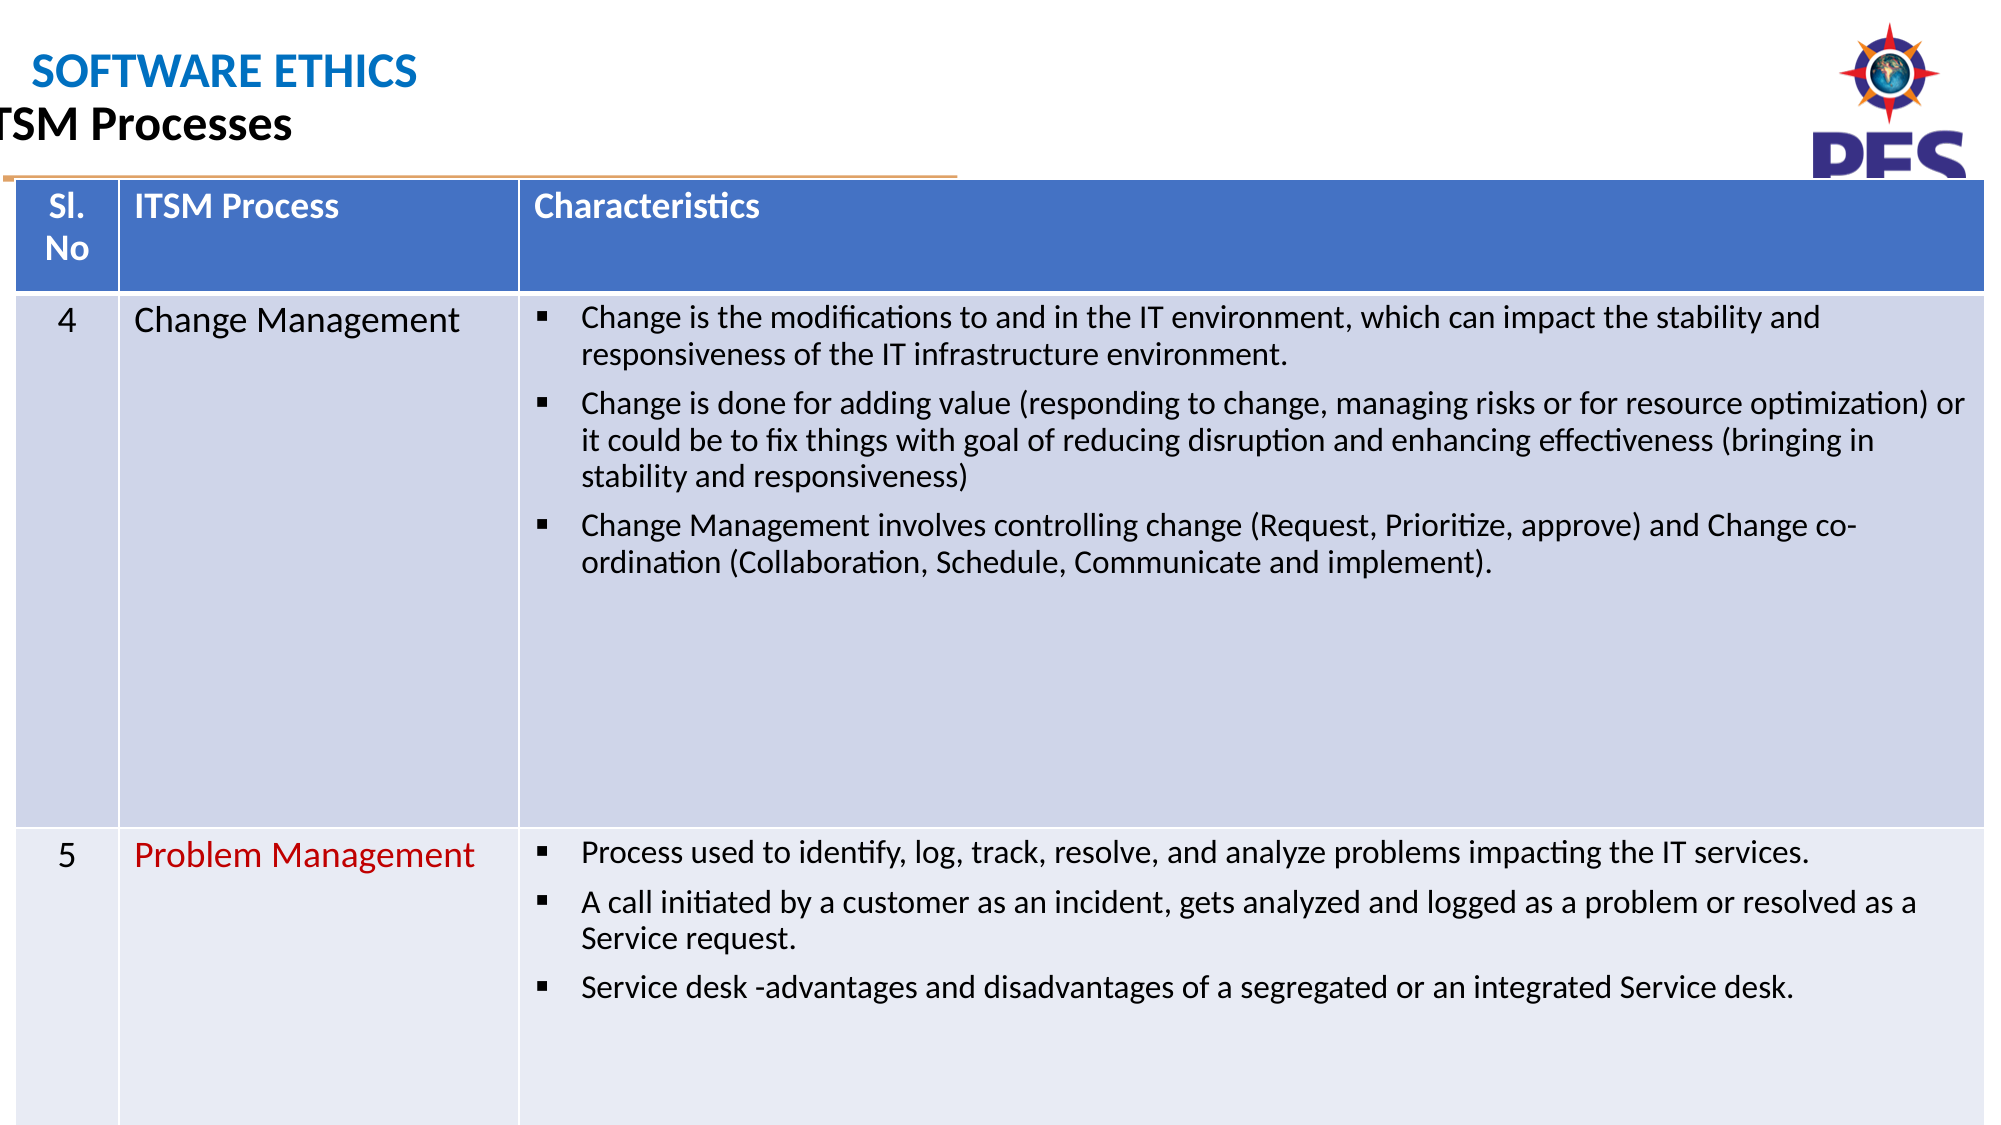

ITSM Processes
| Sl. No | ITSM Process | Characteristics |
| --- | --- | --- |
| 4 | Change Management | Change is the modifications to and in the IT environment, which can impact the stability and responsiveness of the IT infrastructure environment. Change is done for adding value (responding to change, managing risks or for resource optimization) or it could be to fix things with goal of reducing disruption and enhancing effectiveness (bringing in stability and responsiveness) Change Management involves controlling change (Request, Prioritize, approve) and Change co-ordination (Collaboration, Schedule, Communicate and implement). |
| 5 | Problem Management | Process used to identify, log, track, resolve, and analyze problems impacting the IT services. A call initiated by a customer as an incident, gets analyzed and logged as a problem or resolved as a Service request. Service desk -advantages and disadvantages of a segregated or an integrated Service desk. |
| 6 | Storage Management & Network Management | Approaches to ensure performance, Integrity, reliability and recoverability of storage data Approaches for maximizing reliability and utilization of the network |
| 7 | Configuration Management | Focused on accurately documenting the interrelationships of varying versions of infrastructure hardware and software. |